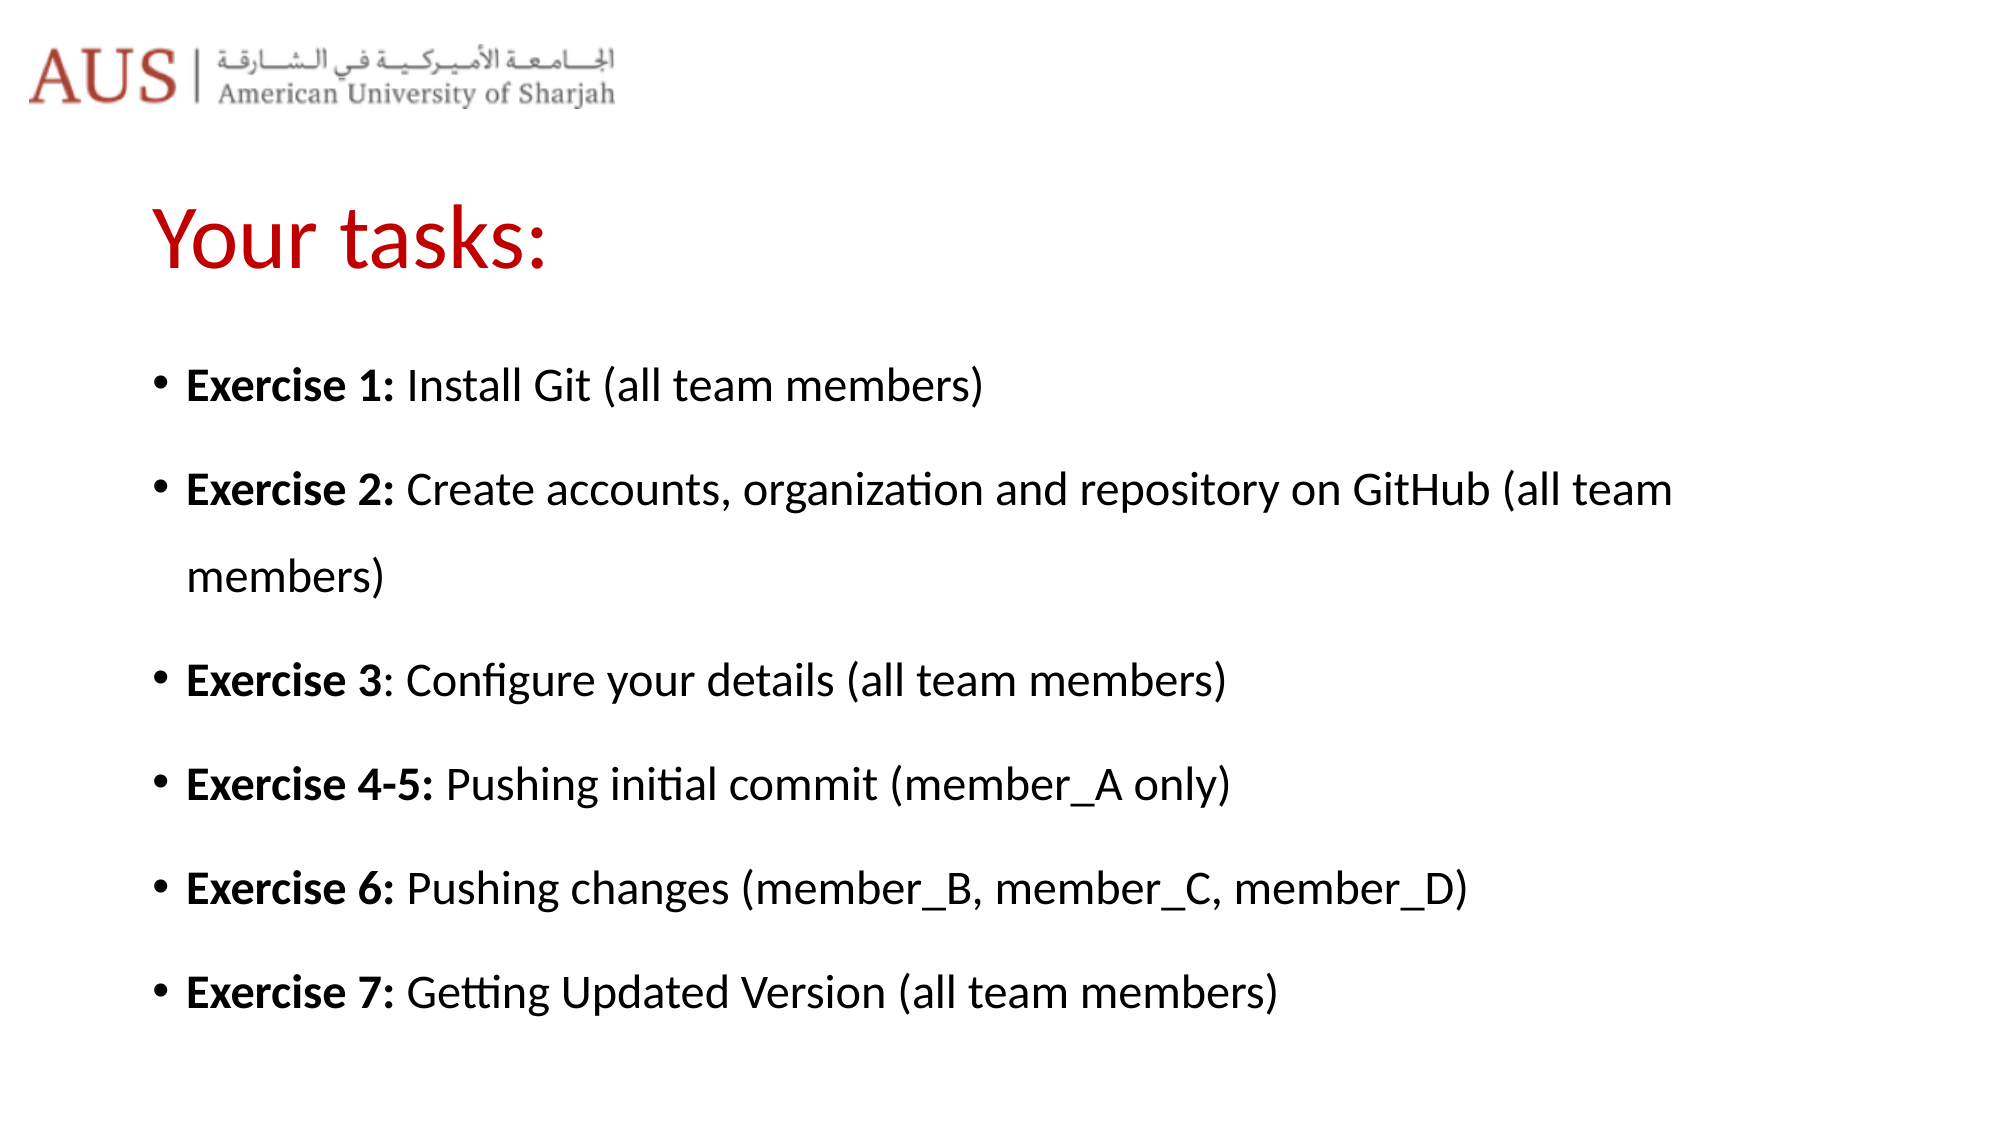

# Your tasks:
Exercise 1: Install Git (all team members)
Exercise 2: Create accounts, organization and repository on GitHub (all team members)
Exercise 3: Configure your details (all team members)
Exercise 4-5: Pushing initial commit (member_A only)
Exercise 6: Pushing changes (member_B, member_C, member_D)
Exercise 7: Getting Updated Version (all team members)